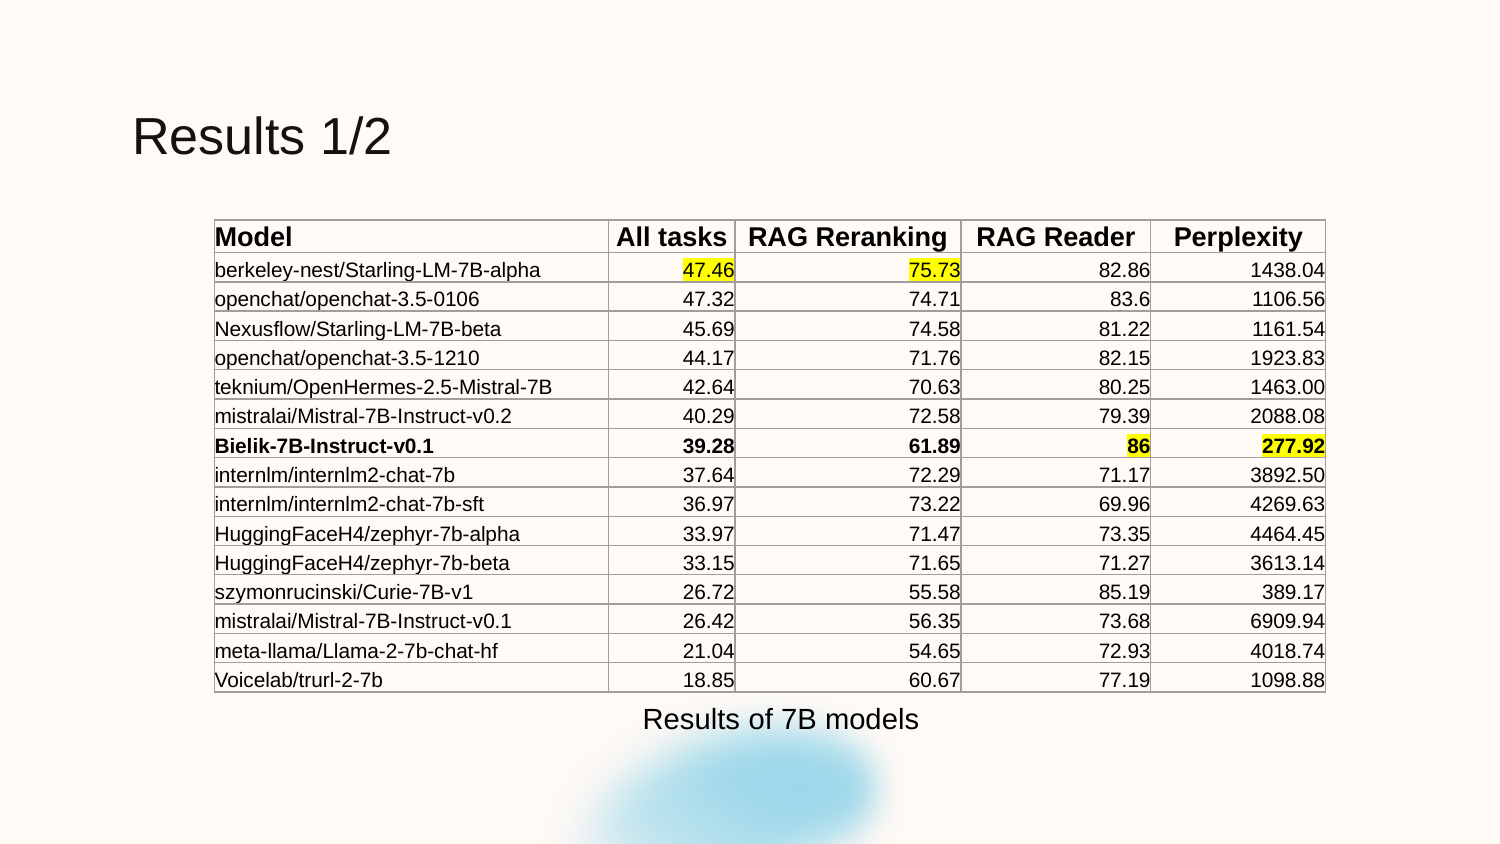

# Results 1/2
| Model | All tasks | RAG Reranking | RAG Reader | Perplexity |
| --- | --- | --- | --- | --- |
| berkeley-nest/Starling-LM-7B-alpha | 47.46 | 75.73 | 82.86 | 1438.04 |
| openchat/openchat-3.5-0106 | 47.32 | 74.71 | 83.6 | 1106.56 |
| Nexusflow/Starling-LM-7B-beta | 45.69 | 74.58 | 81.22 | 1161.54 |
| openchat/openchat-3.5-1210 | 44.17 | 71.76 | 82.15 | 1923.83 |
| teknium/OpenHermes-2.5-Mistral-7B | 42.64 | 70.63 | 80.25 | 1463.00 |
| mistralai/Mistral-7B-Instruct-v0.2 | 40.29 | 72.58 | 79.39 | 2088.08 |
| Bielik-7B-Instruct-v0.1 | 39.28 | 61.89 | 86 | 277.92 |
| internlm/internlm2-chat-7b | 37.64 | 72.29 | 71.17 | 3892.50 |
| internlm/internlm2-chat-7b-sft | 36.97 | 73.22 | 69.96 | 4269.63 |
| HuggingFaceH4/zephyr-7b-alpha | 33.97 | 71.47 | 73.35 | 4464.45 |
| HuggingFaceH4/zephyr-7b-beta | 33.15 | 71.65 | 71.27 | 3613.14 |
| szymonrucinski/Curie-7B-v1 | 26.72 | 55.58 | 85.19 | 389.17 |
| mistralai/Mistral-7B-Instruct-v0.1 | 26.42 | 56.35 | 73.68 | 6909.94 |
| meta-llama/Llama-2-7b-chat-hf | 21.04 | 54.65 | 72.93 | 4018.74 |
| Voicelab/trurl-2-7b | 18.85 | 60.67 | 77.19 | 1098.88 |
Results of 7B models